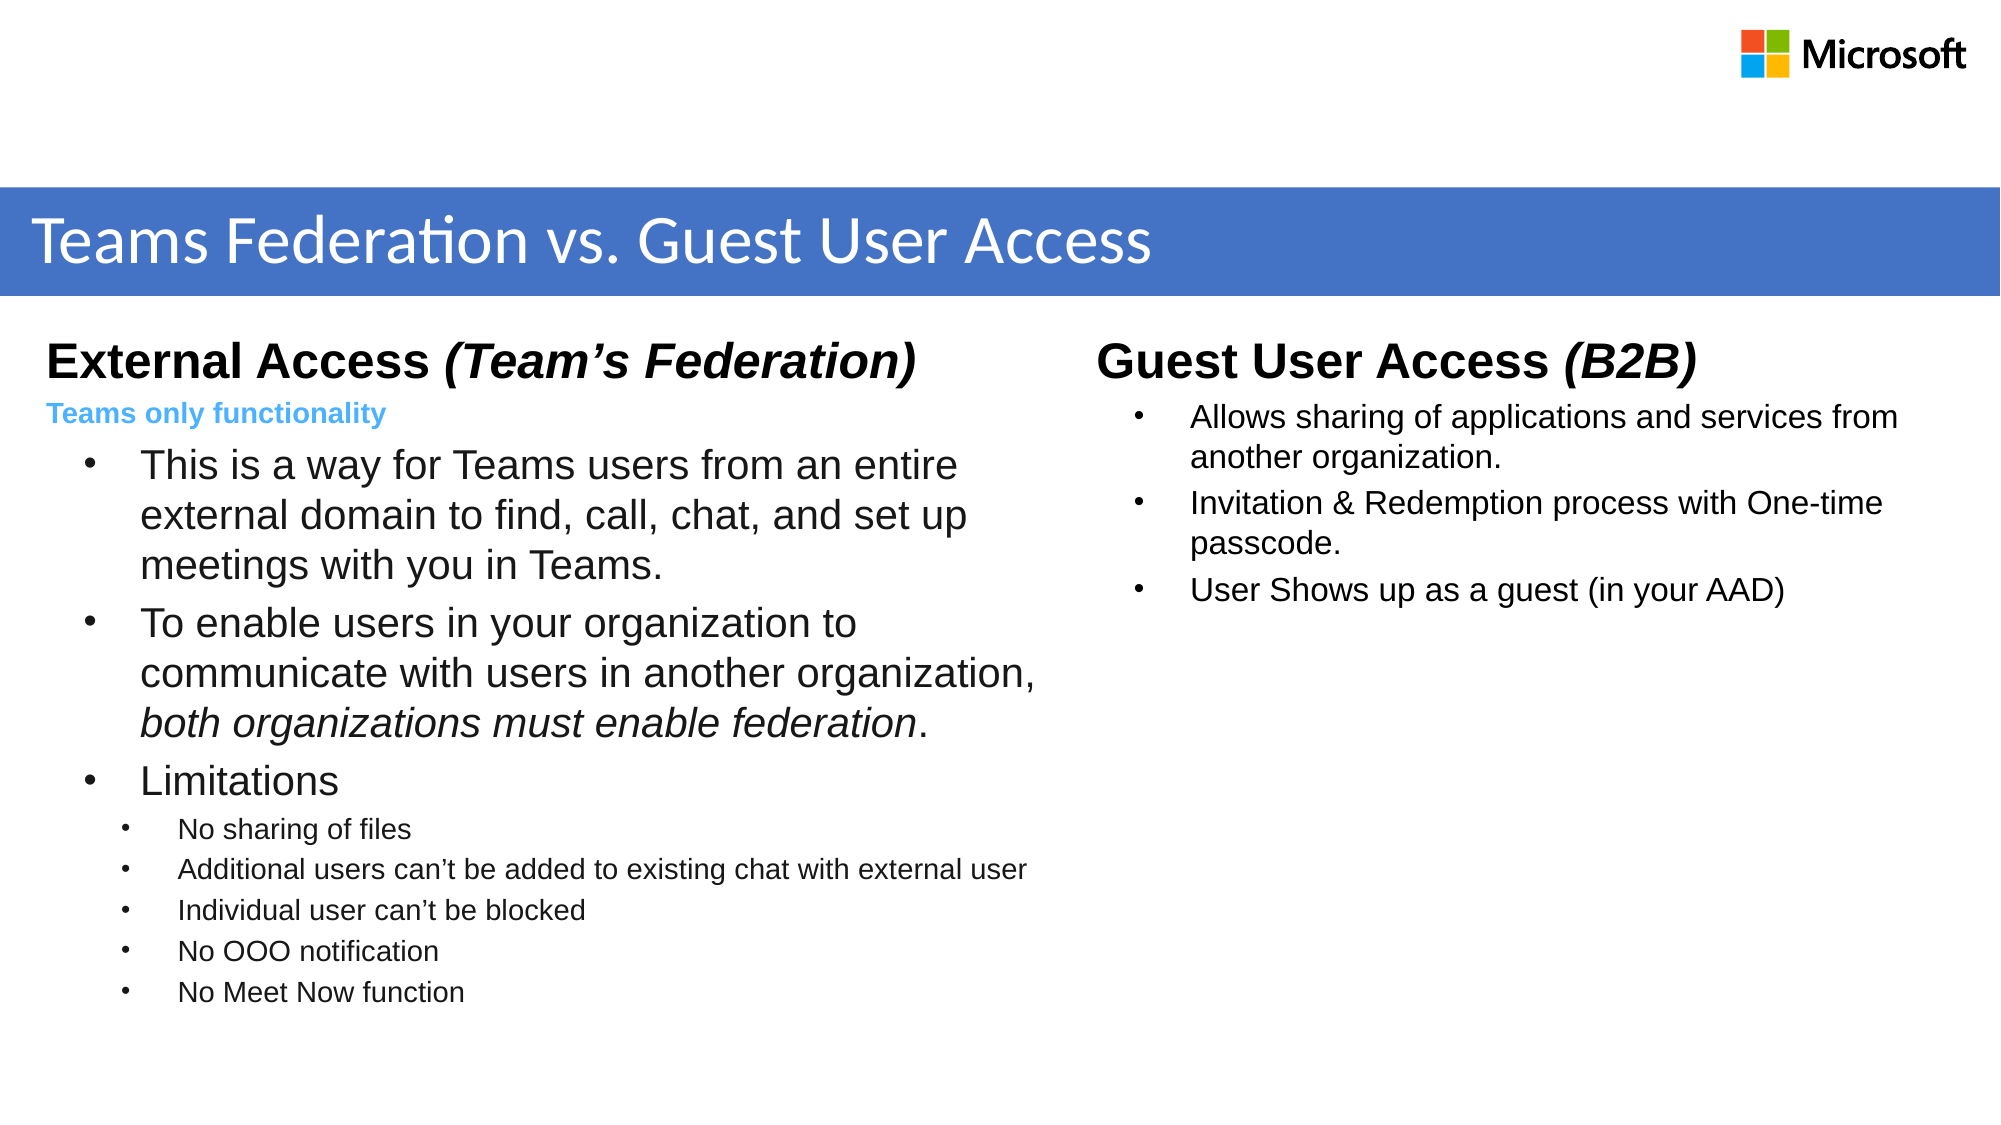

# Teams Federation vs. Guest User Access
External Access (Team’s Federation)
Teams only functionality
This is a way for Teams users from an entire external domain to find, call, chat, and set up meetings with you in Teams.
To enable users in your organization to communicate with users in another organization, both organizations must enable federation.
Limitations
No sharing of files
Additional users can’t be added to existing chat with external user
Individual user can’t be blocked
No OOO notification
No Meet Now function
Guest User Access (B2B)
Allows sharing of applications and services from another organization.
Invitation & Redemption process with One-time passcode.
User Shows up as a guest (in your AAD)